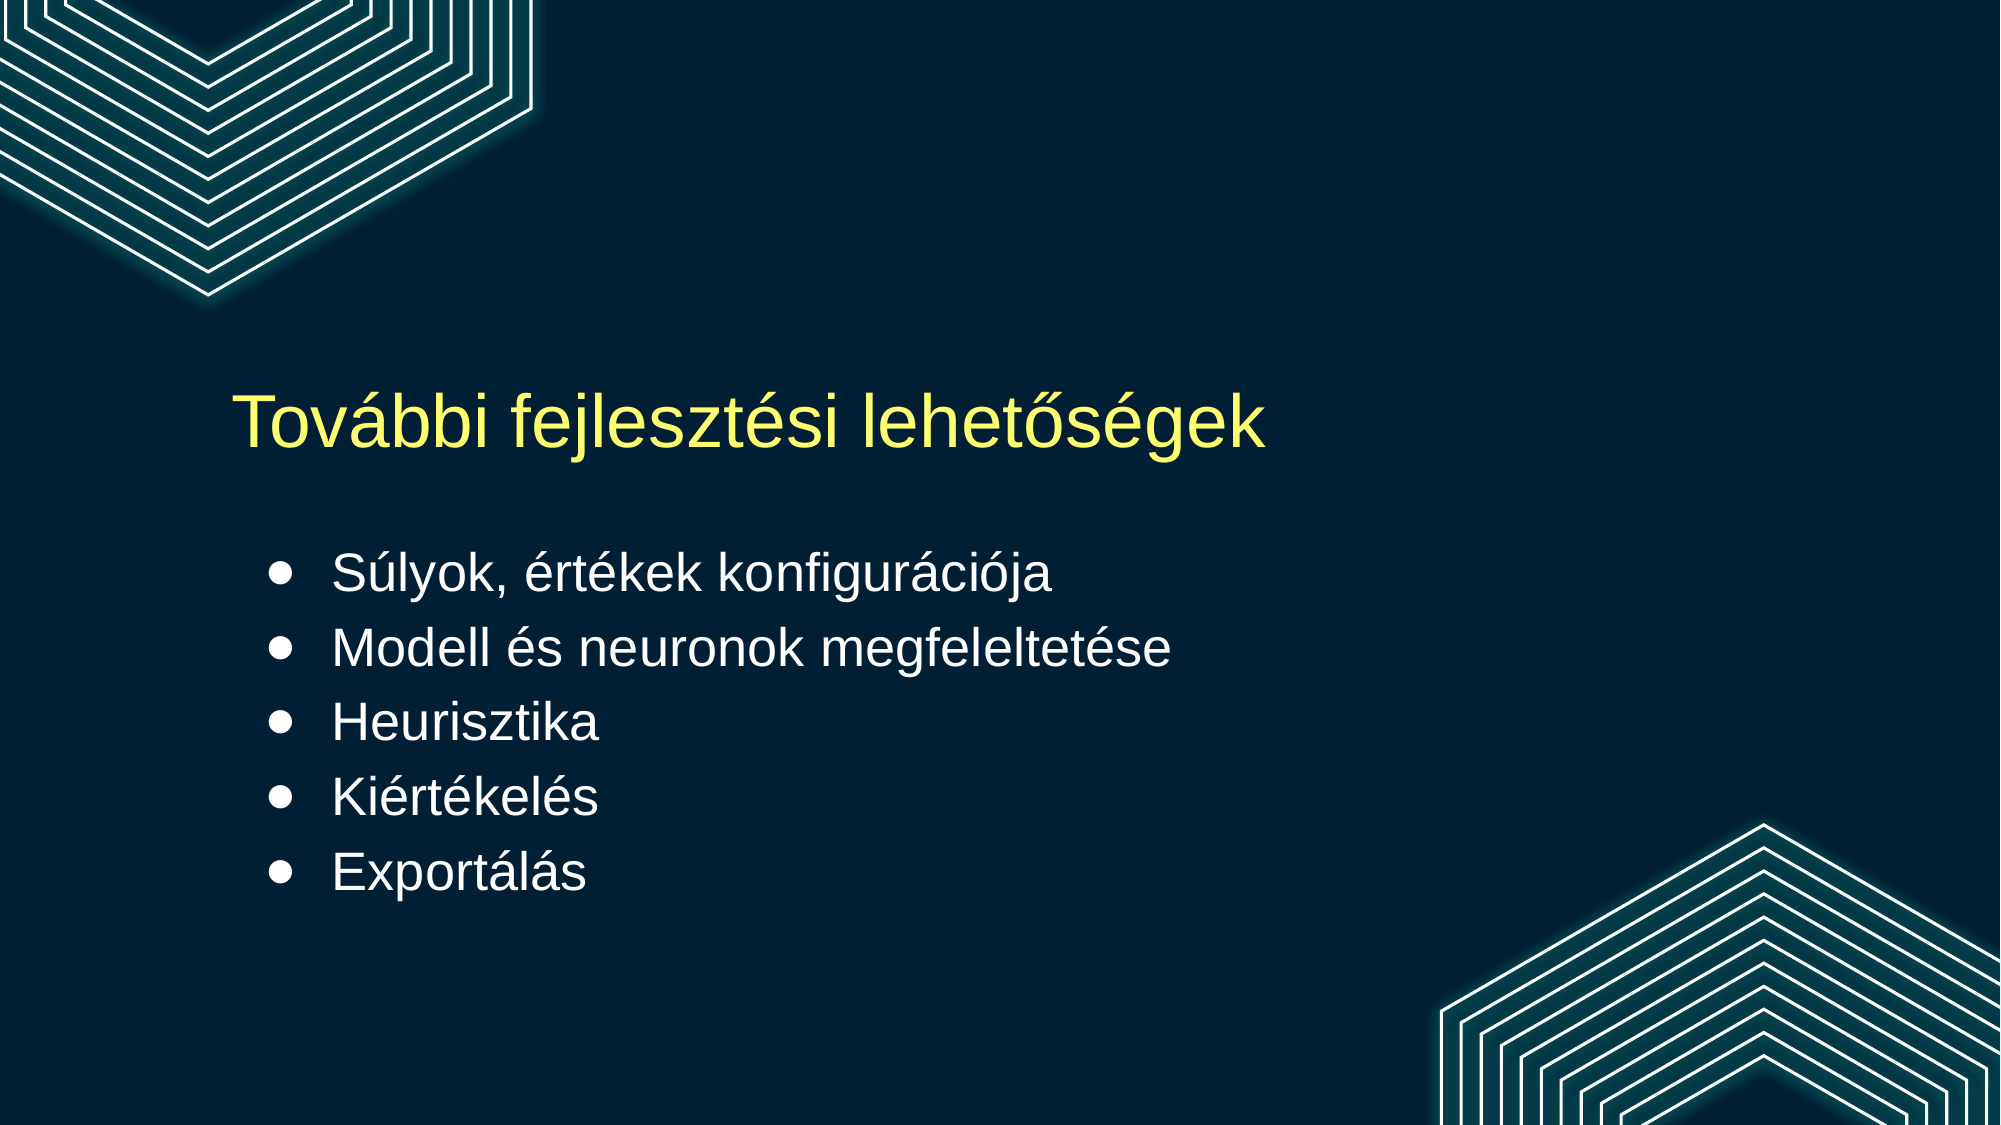

# További fejlesztési lehetőségek
Súlyok, értékek konfigurációja
Modell és neuronok megfeleltetése
Heurisztika
Kiértékelés
Exportálás